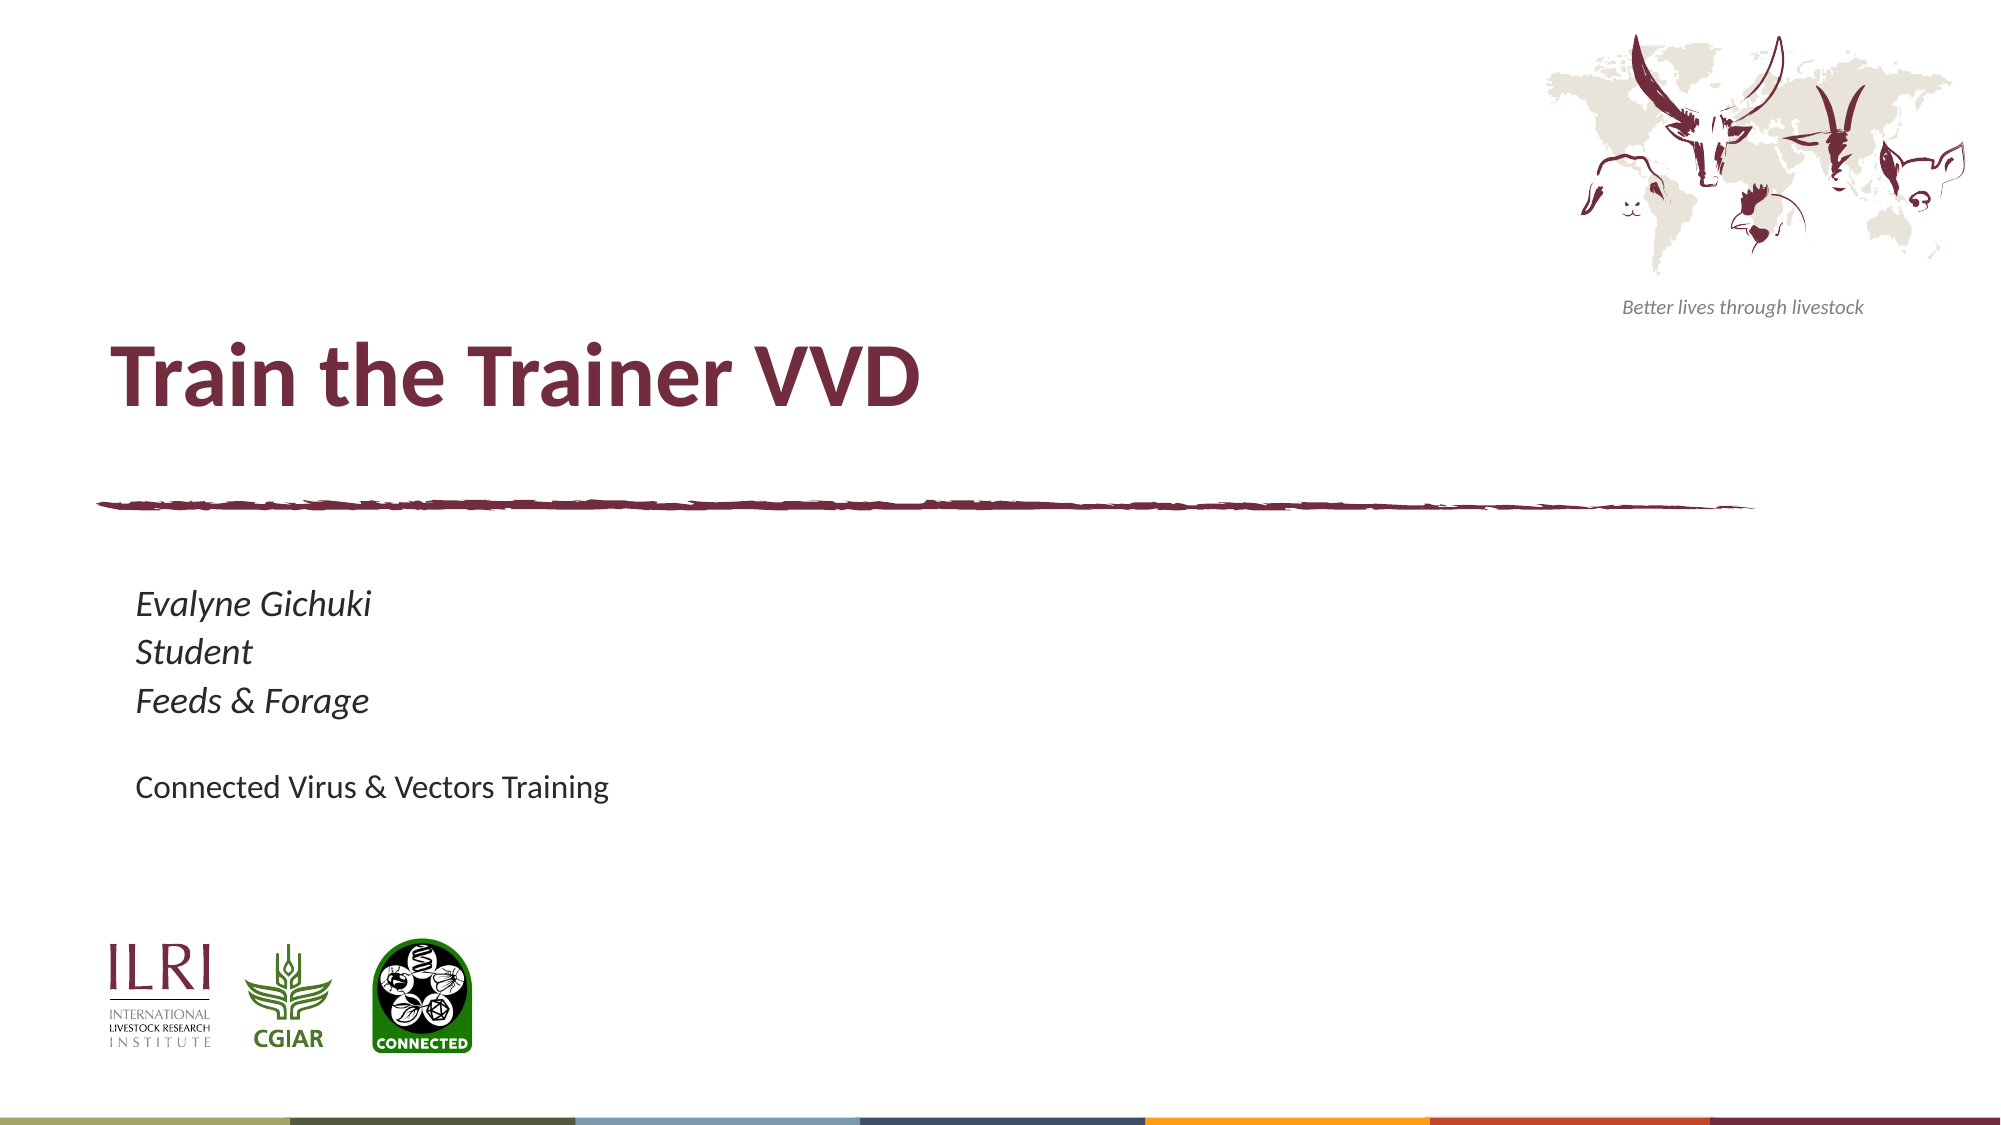

# Train the Trainer VVD
Evalyne Gichuki
Student
Feeds & Forage
Connected Virus & Vectors Training